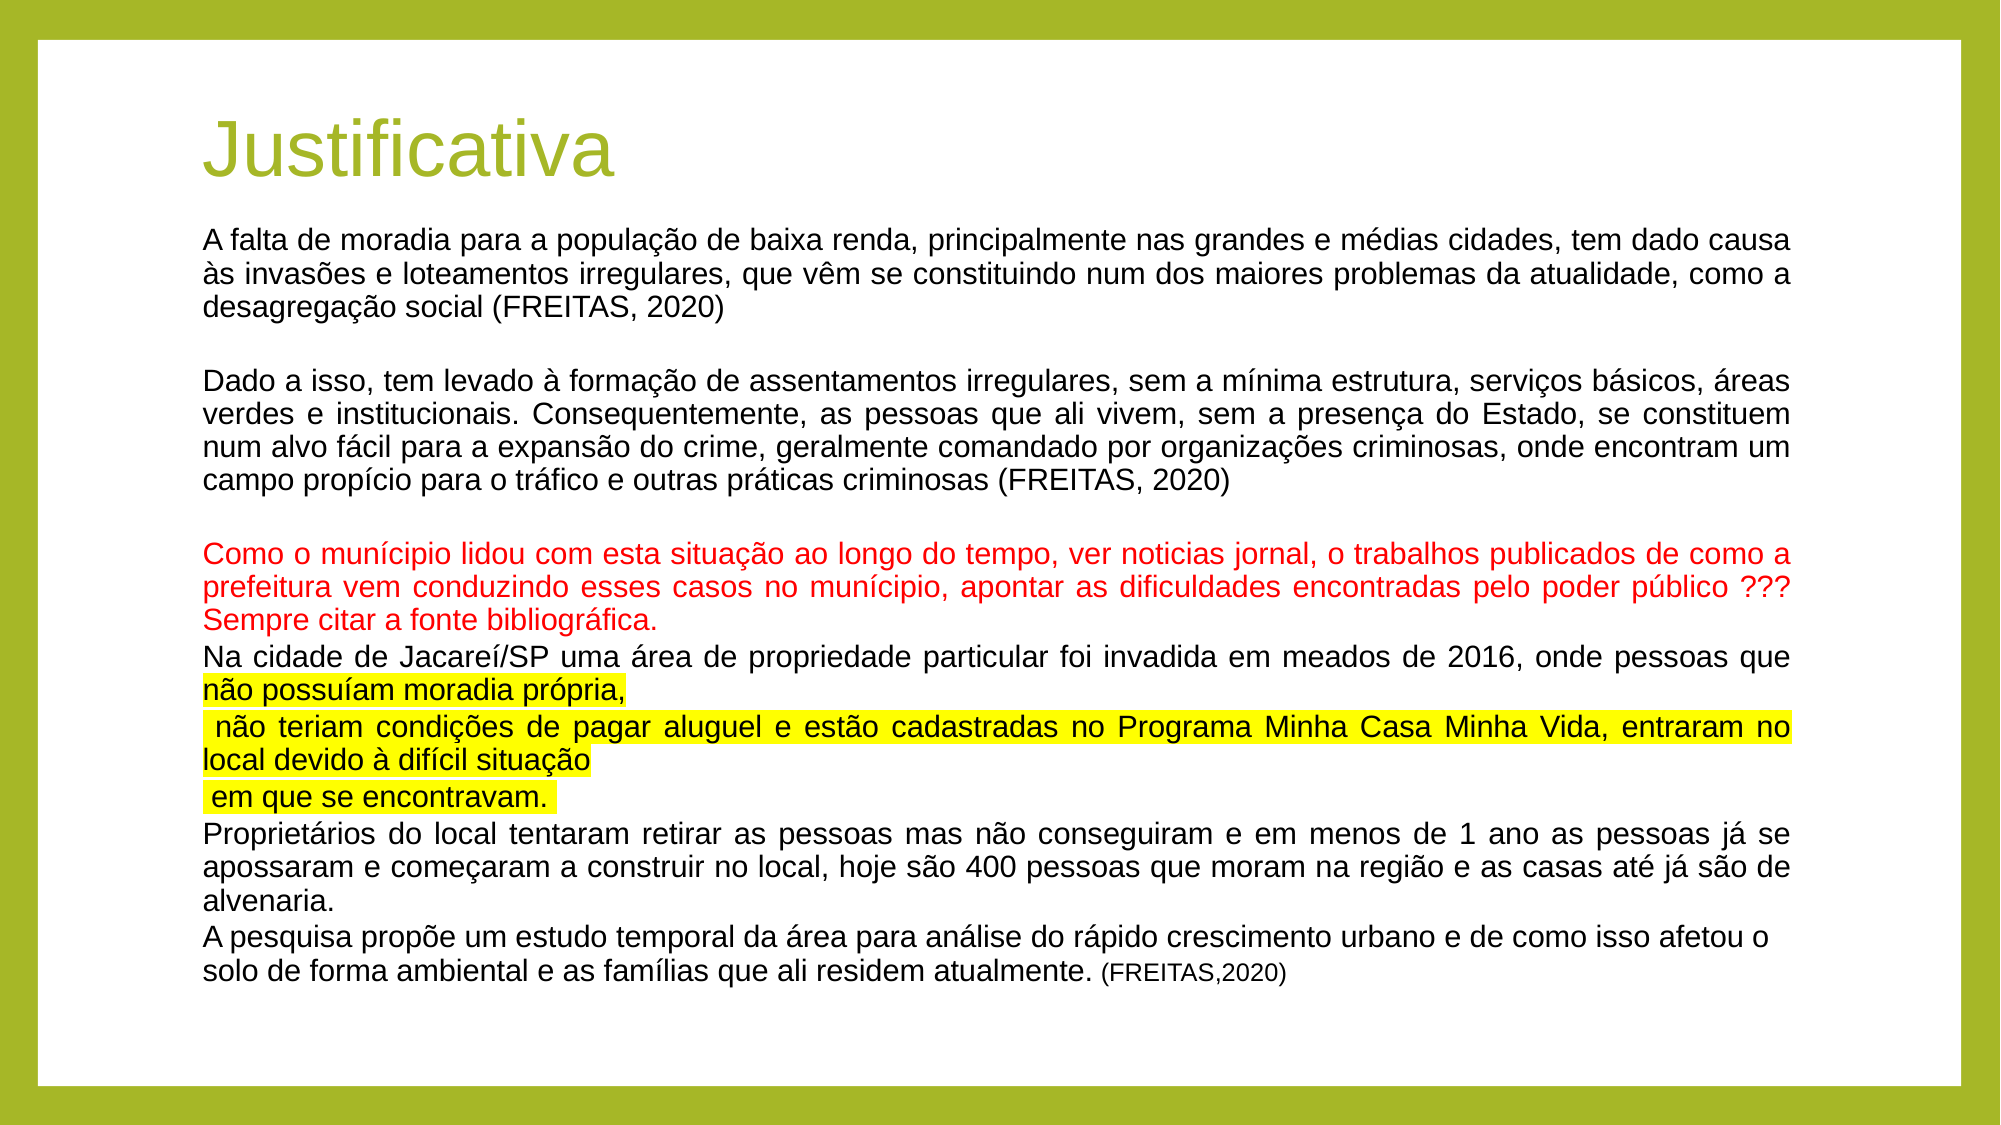

# Justificativa
A falta de moradia para a população de baixa renda, principalmente nas grandes e médias cidades, tem dado causa às invasões e loteamentos irregulares, que vêm se constituindo num dos maiores problemas da atualidade, como a desagregação social (FREITAS, 2020)

Dado a isso, tem levado à formação de assentamentos irregulares, sem a mínima estrutura, serviços básicos, áreas verdes e institucionais. Consequentemente, as pessoas que ali vivem, sem a presença do Estado, se constituem num alvo fácil para a expansão do crime, geralmente comandado por organizações criminosas, onde encontram um campo propício para o tráfico e outras práticas criminosas (FREITAS, 2020)

Como o munícipio lidou com esta situação ao longo do tempo, ver noticias jornal, o trabalhos publicados de como a prefeitura vem conduzindo esses casos no munícipio, apontar as dificuldades encontradas pelo poder público ??? Sempre citar a fonte bibliográfica.
Na cidade de Jacareí/SP uma área de propriedade particular foi invadida em meados de 2016, onde pessoas que não possuíam moradia própria,
 não teriam condições de pagar aluguel e estão cadastradas no Programa Minha Casa Minha Vida, entraram no local devido à difícil situação
 em que se encontravam.
Proprietários do local tentaram retirar as pessoas mas não conseguiram e em menos de 1 ano as pessoas já se apossaram e começaram a construir no local, hoje são 400 pessoas que moram na região e as casas até já são de alvenaria.
A pesquisa propõe um estudo temporal da área para análise do rápido crescimento urbano e de como isso afetou o solo de forma ambiental e as famílias que ali residem atualmente. (FREITAS,2020)